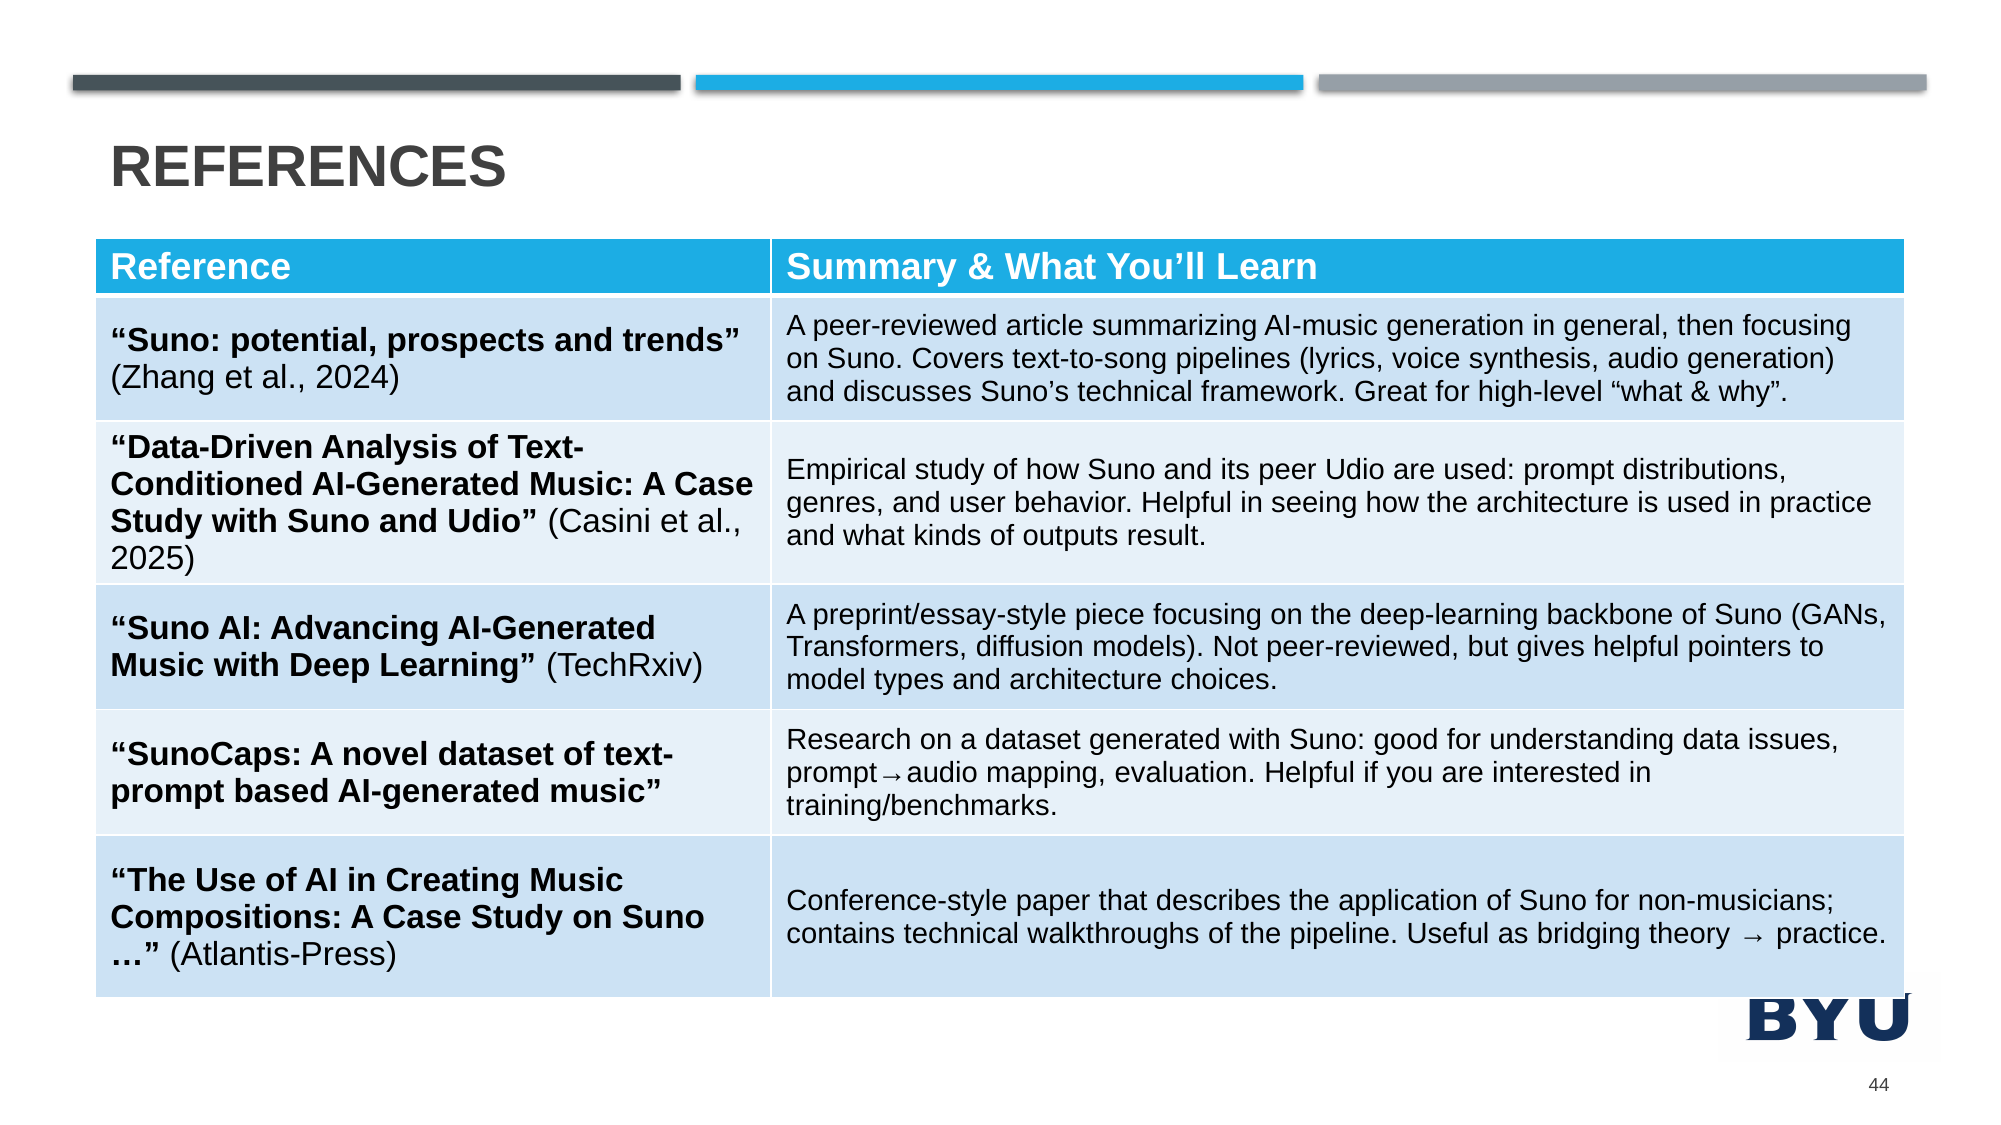

# References
| Reference | Summary & What You’ll Learn |
| --- | --- |
| “Suno: potential, prospects and trends” (Zhang et al., 2024) | A peer-reviewed article summarizing AI-music generation in general, then focusing on Suno. Covers text-to-song pipelines (lyrics, voice synthesis, audio generation) and discusses Suno’s technical framework. Great for high-level “what & why”. |
| “Data-Driven Analysis of Text-Conditioned AI-Generated Music: A Case Study with Suno and Udio” (Casini et al., 2025) | Empirical study of how Suno and its peer Udio are used: prompt distributions, genres, and user behavior. Helpful in seeing how the architecture is used in practice and what kinds of outputs result. |
| “Suno AI: Advancing AI-Generated Music with Deep Learning” (TechRxiv) | A preprint/essay-style piece focusing on the deep-learning backbone of Suno (GANs, Transformers, diffusion models). Not peer-reviewed, but gives helpful pointers to model types and architecture choices. |
| “SunoCaps: A novel dataset of text-prompt based AI-generated music” | Research on a dataset generated with Suno: good for understanding data issues, prompt→audio mapping, evaluation. Helpful if you are interested in training/benchmarks. |
| “The Use of AI in Creating Music Compositions: A Case Study on Suno …” (Atlantis-Press) | Conference-style paper that describes the application of Suno for non-musicians; contains technical walkthroughs of the pipeline. Useful as bridging theory → practice. |
44